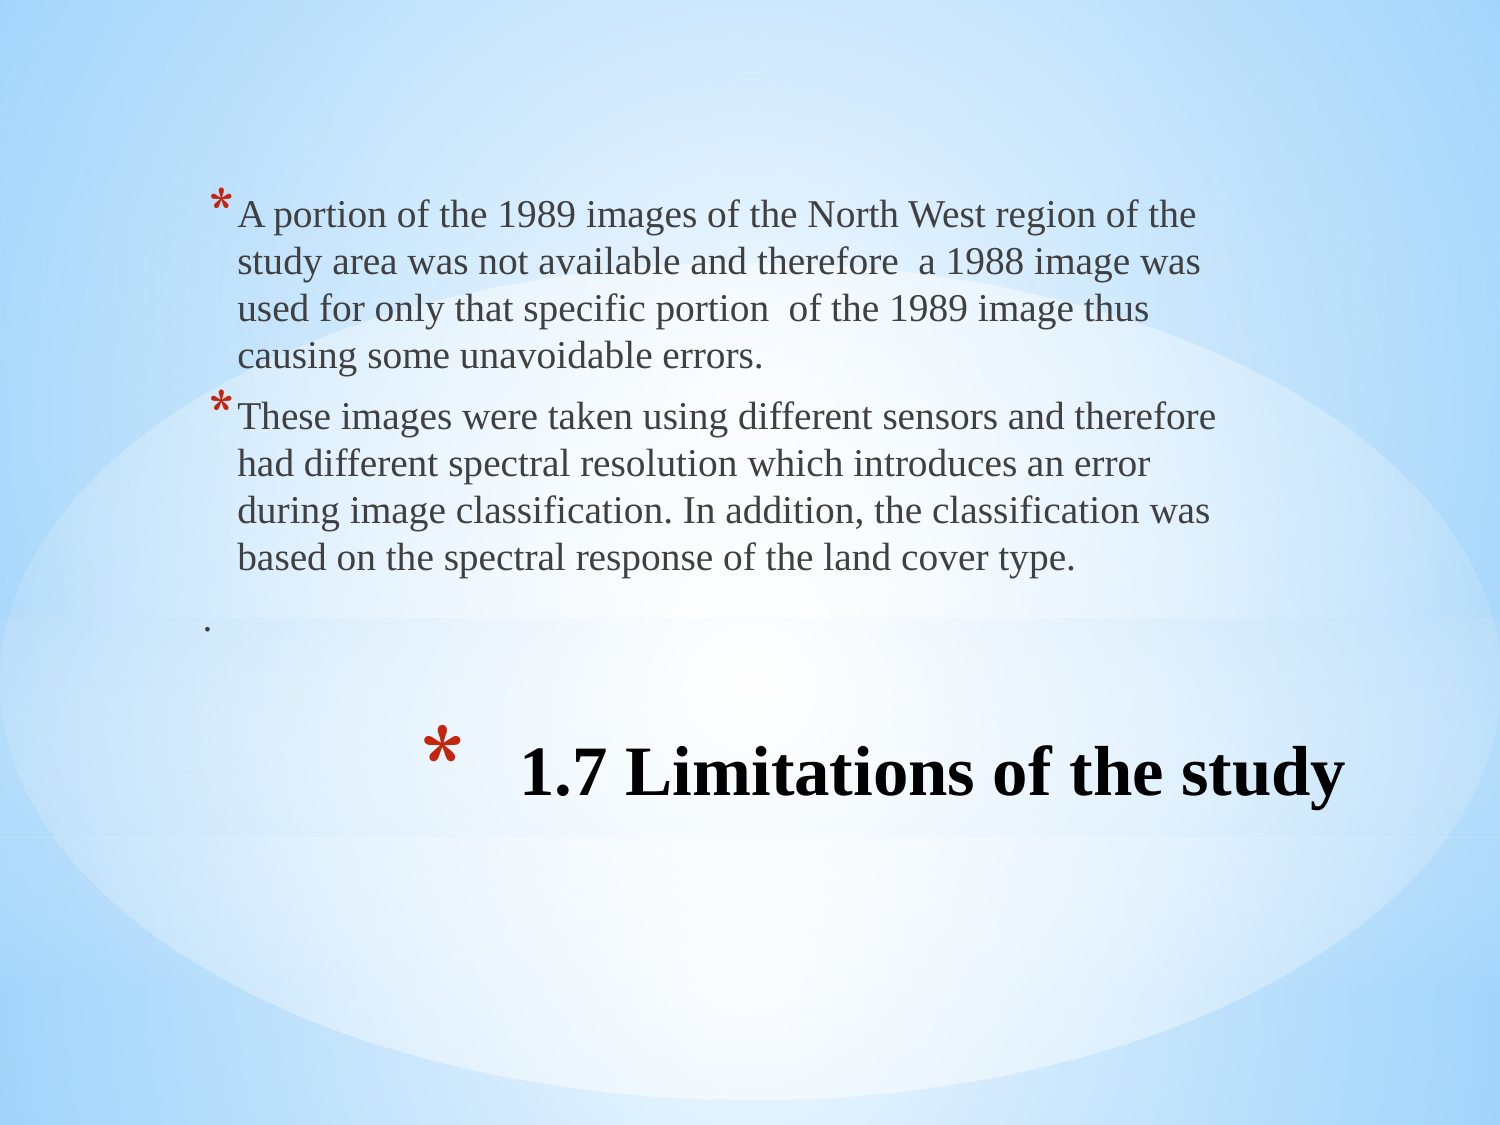

A portion of the 1989 images of the North West region of the study area was not available and therefore  a 1988 image was used for only that specific portion  of the 1989 image thus causing some unavoidable errors.
These images were taken using different sensors and therefore had different spectral resolution which introduces an error during image classification. In addition, the classification was based on the spectral response of the land cover type.
.

# 1.7 Limitations of the study